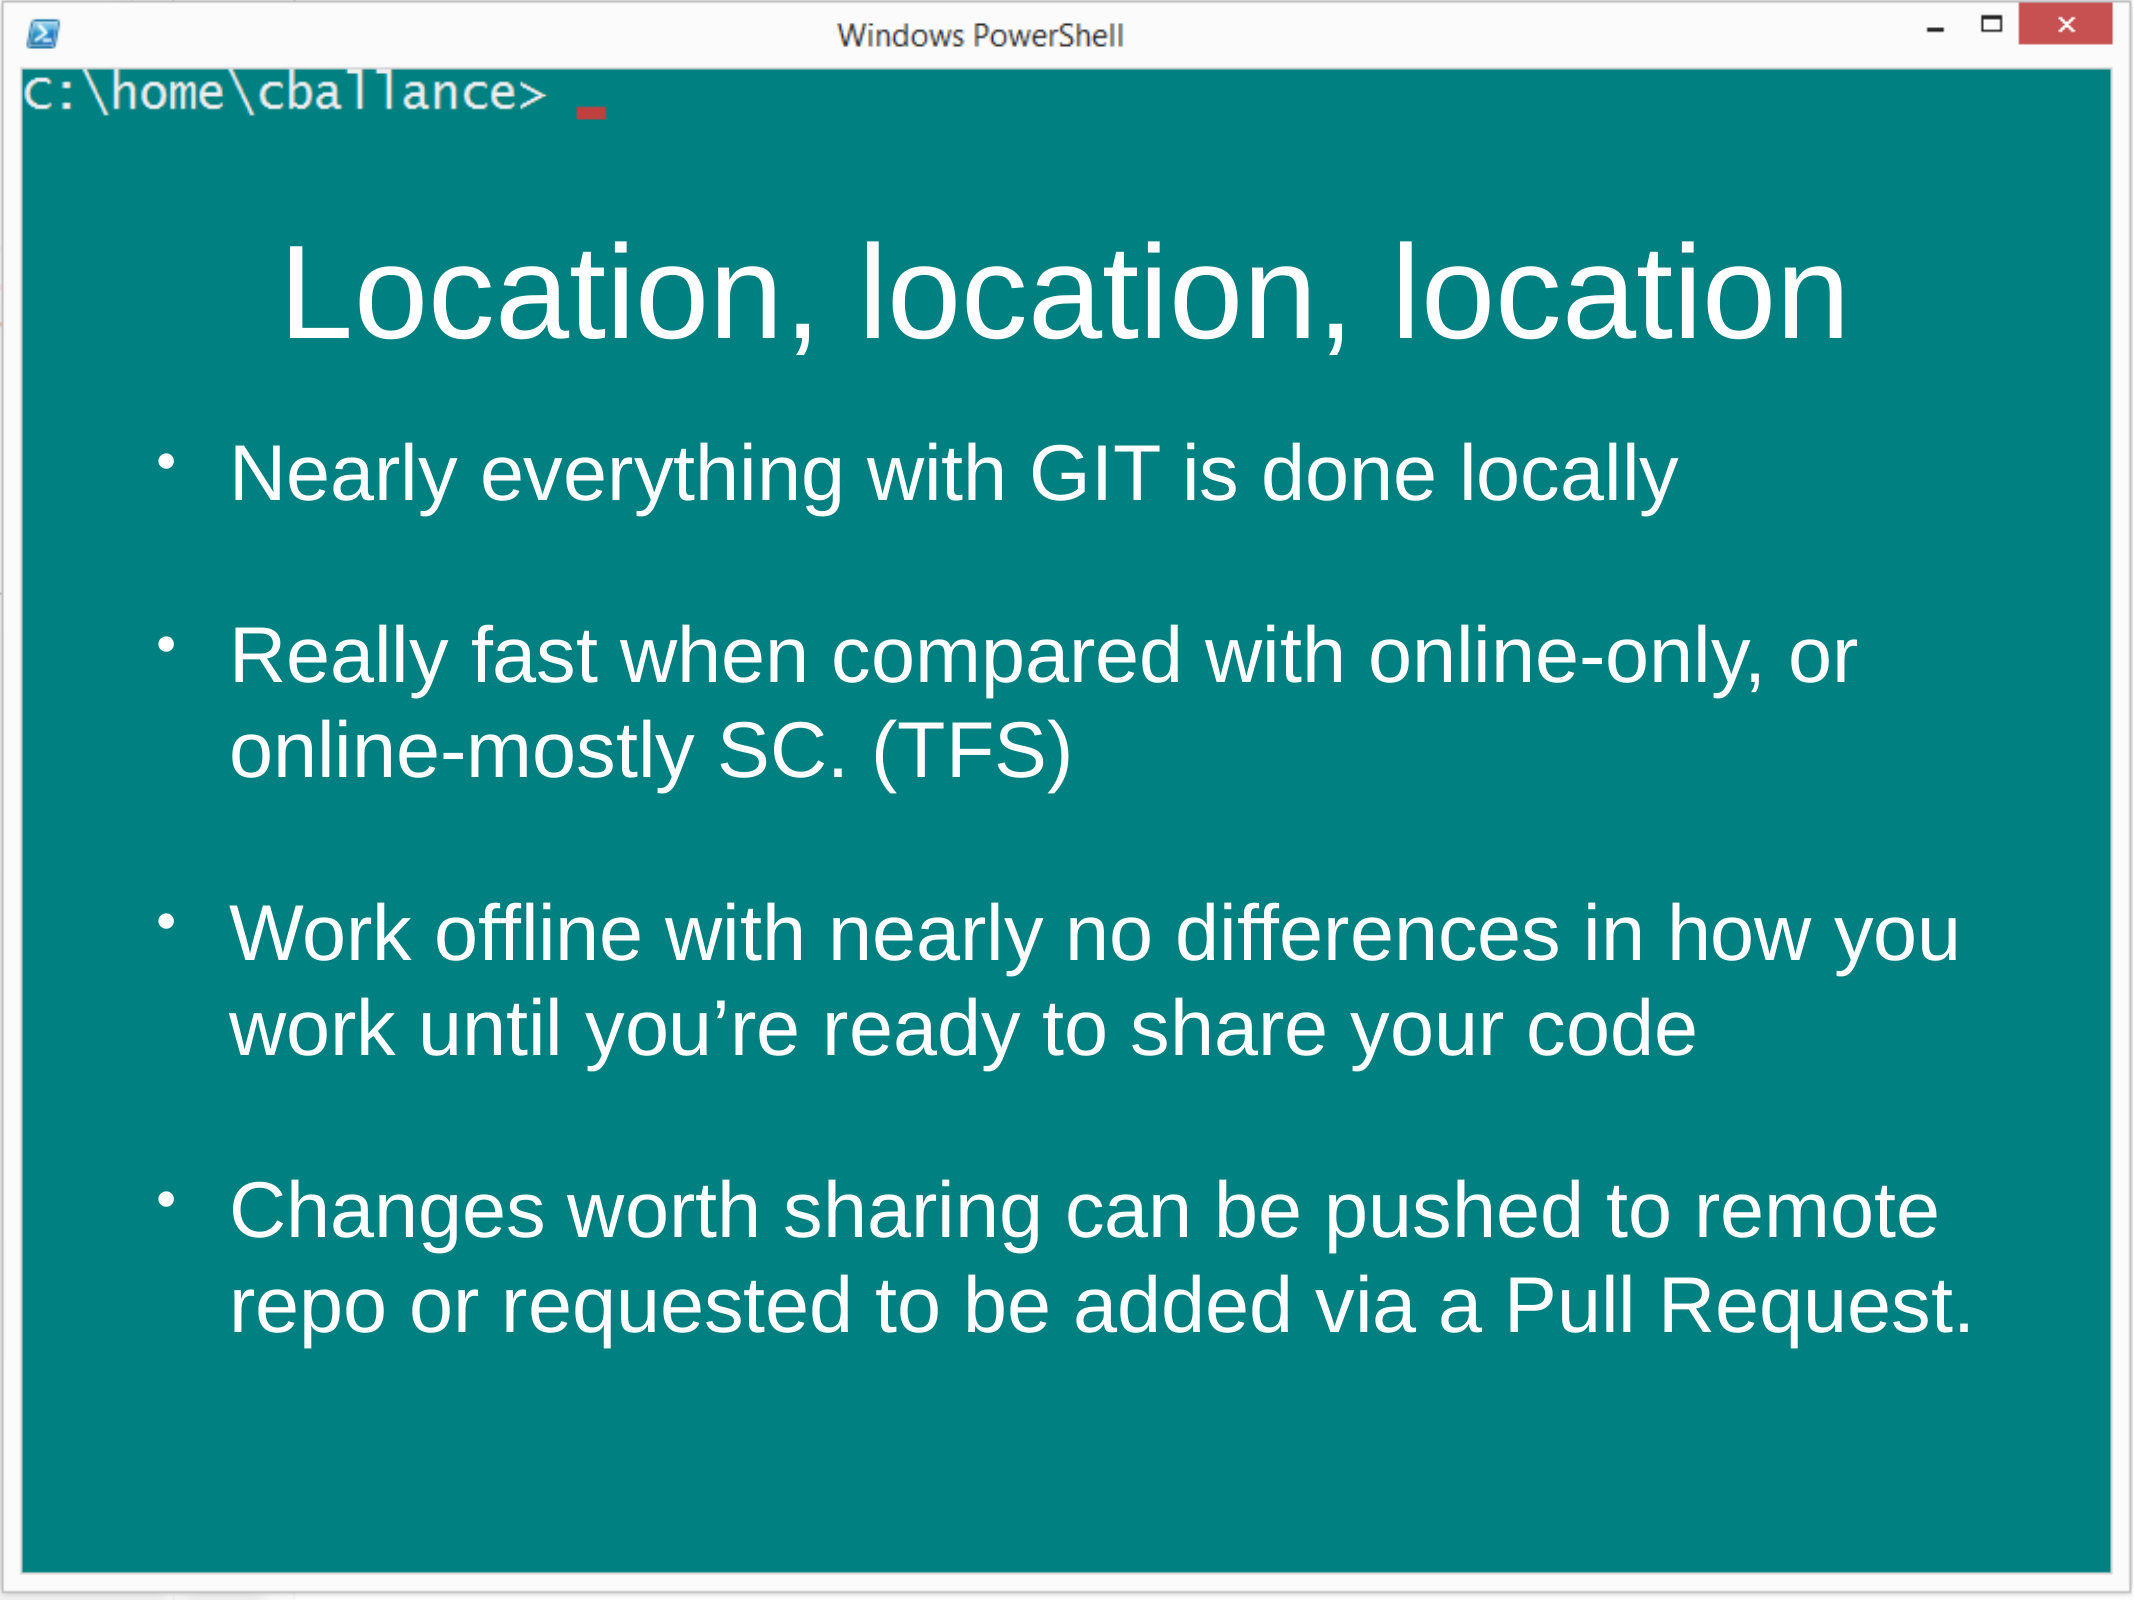

# Location, location, location
Nearly everything with GIT is done locally
Really fast when compared with online-only, or online-mostly SC. (TFS)
Work offline with nearly no differences in how you work until you’re ready to share your code
Changes worth sharing can be pushed to remote repo or requested to be added via a Pull Request.